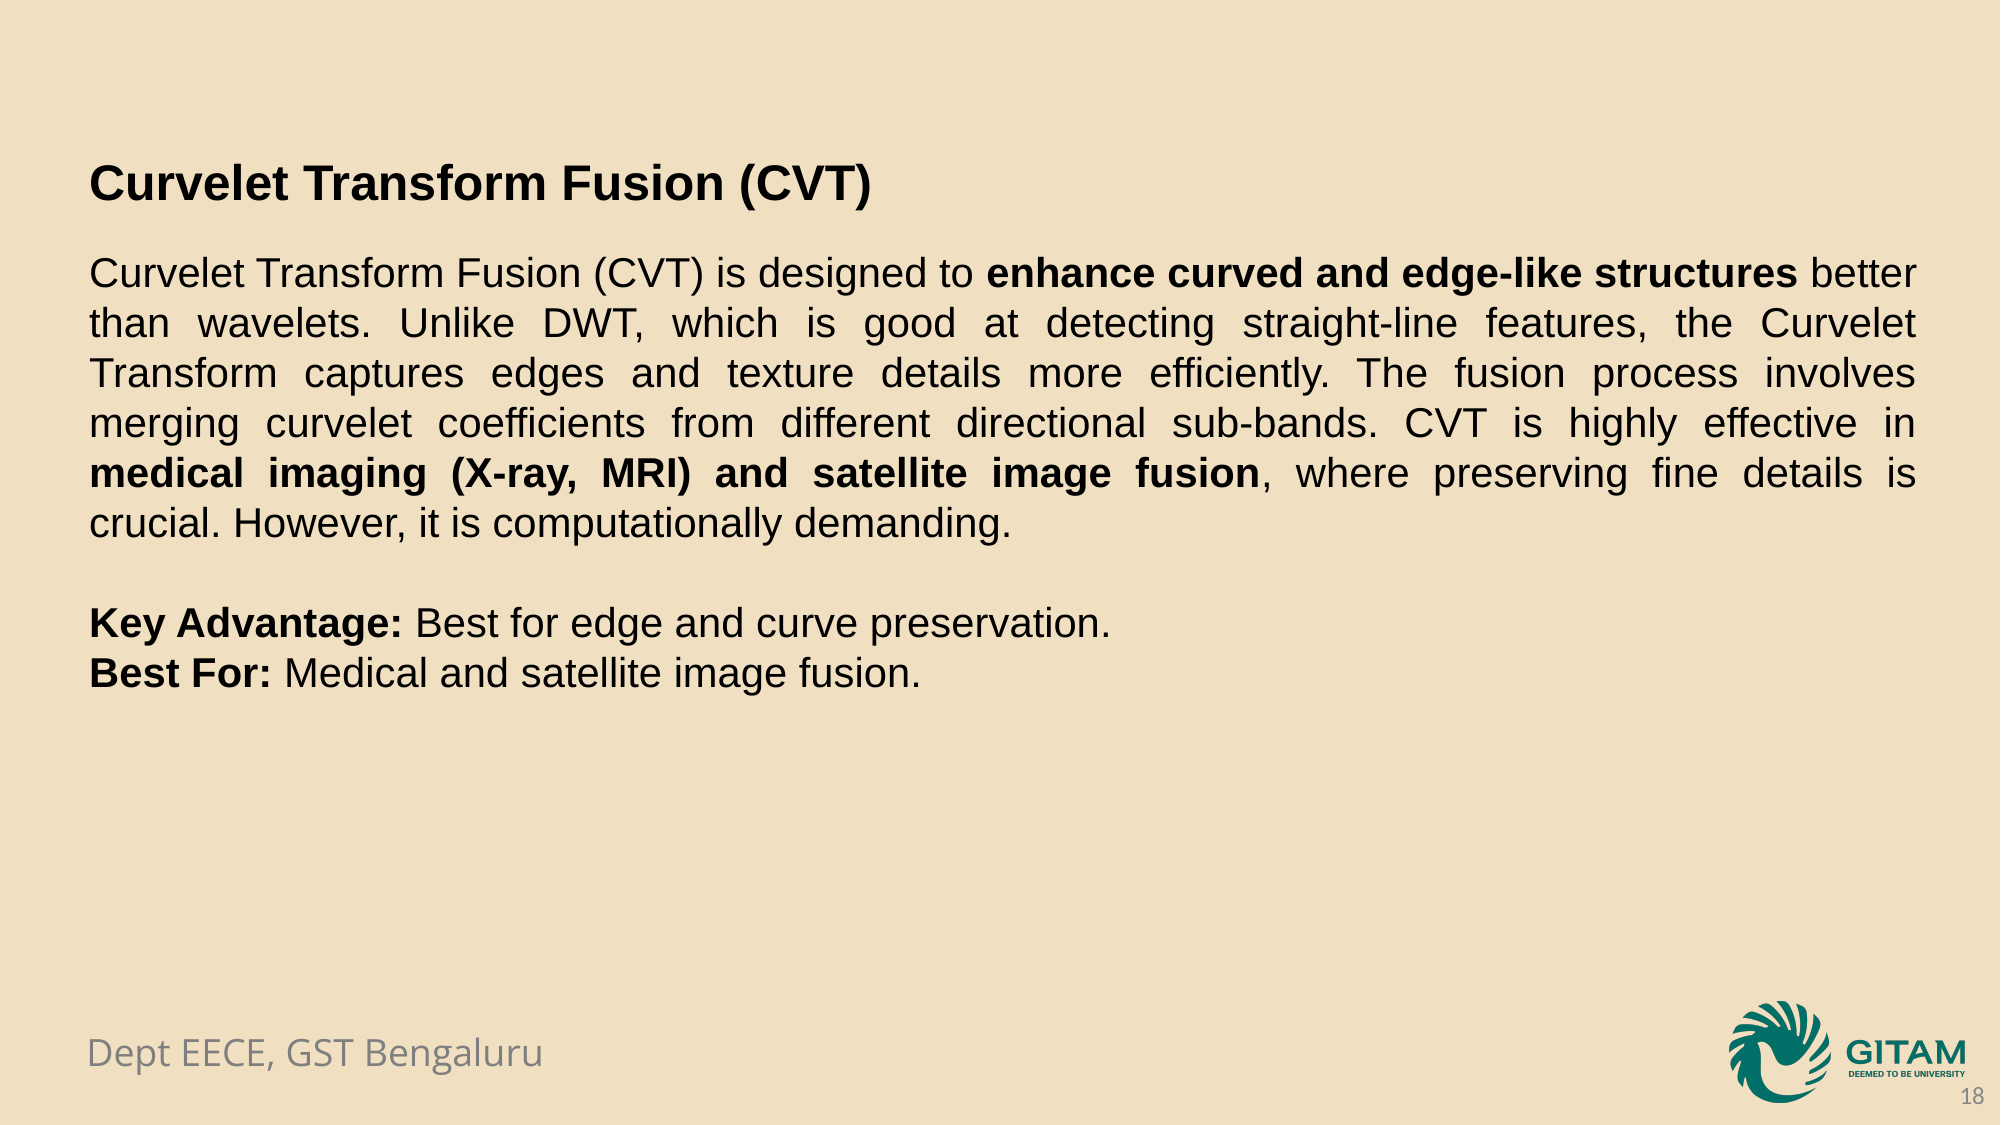

Curvelet Transform Fusion (CVT)

Curvelet Transform Fusion (CVT) is designed to enhance curved and edge-like structures better than wavelets. Unlike DWT, which is good at detecting straight-line features, the Curvelet Transform captures edges and texture details more efficiently. The fusion process involves merging curvelet coefficients from different directional sub-bands. CVT is highly effective in medical imaging (X-ray, MRI) and satellite image fusion, where preserving fine details is crucial. However, it is computationally demanding.

Key Advantage: Best for edge and curve preservation.
Best For: Medical and satellite image fusion.

18